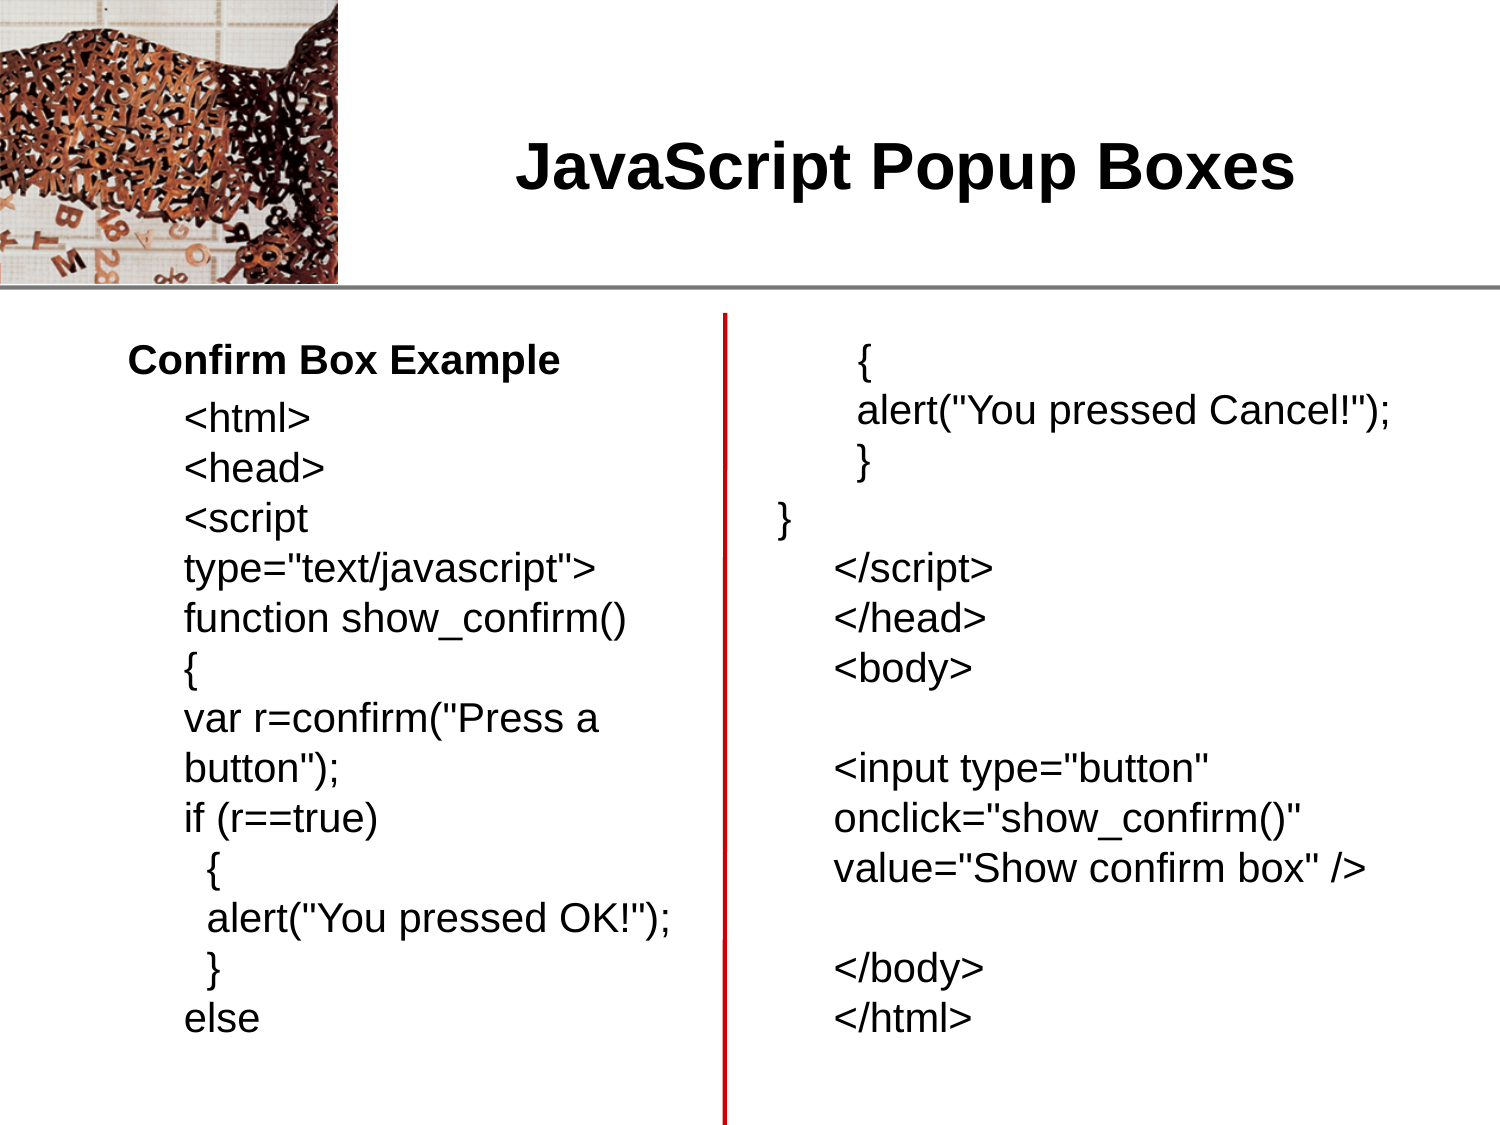

# JavaScript Popup Boxes
Confirm Box Example
	<html>
<head>
<script type="text/javascript">
function show_confirm()
{
var r=confirm("Press a button");
if (r==true)
  {
  alert("You pressed OK!");
  }
else

       {
  alert("You pressed Cancel!");
  }
}
</script>
</head>
<body>
<input type="button" onclick="show_confirm()" value="Show confirm box" />
</body>
</html>

34